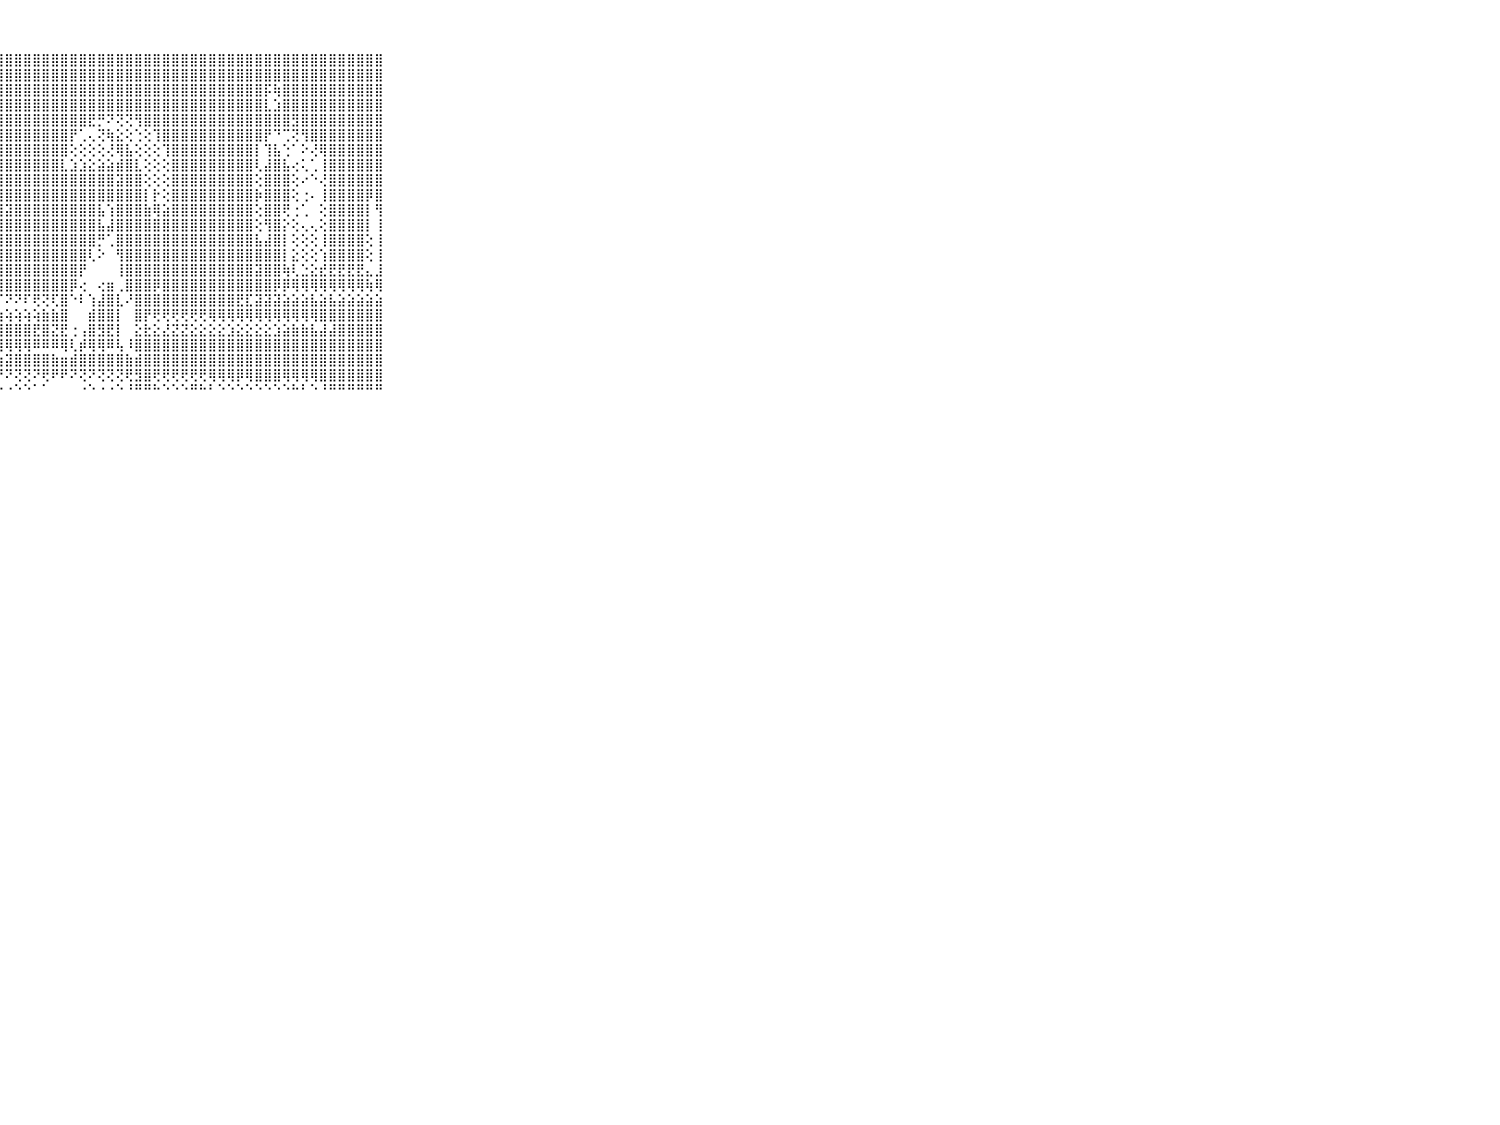

⠀⠀⠀⠀⠀⠀⠀⠀⠀⠀⠀⣿⣿⣿⣿⣿⣿⣿⣿⣿⣿⣿⣿⣿⣿⣿⣿⣿⣿⣿⣿⣿⣿⣿⣿⣿⣿⣿⣿⣿⣿⣿⣿⣿⣿⣿⣿⣿⣿⣿⣿⣿⣿⣿⣿⣿⣿⣿⣿⣿⣿⣿⣿⣿⣿⣿⣿⣿⣿⠀⠀⠀⠀⠀⠀⠀⠀⠀⠀⠀⠀
⠀⠀⠀⠀⠀⠀⠀⠀⠀⠀⠀⣿⣿⣿⣿⣿⣿⣿⣿⣿⣿⣿⣿⣿⣿⣿⣿⣿⣿⣿⣿⣿⣿⣿⣿⣿⣿⣿⣿⣿⣿⣿⣿⣿⣿⣿⣿⣿⣿⣿⣿⣿⣿⣿⣿⣿⣿⣿⣿⣿⣿⣿⣿⣿⣿⣿⣿⣿⣿⠀⠀⠀⠀⠀⠀⠀⠀⠀⠀⠀⠀
⠀⠀⠀⠀⠀⠀⠀⠀⠀⠀⠀⢿⢿⡿⣿⣿⣿⣿⣿⣿⣿⣿⣿⣿⣿⣿⣿⣿⣿⣿⣿⣿⣿⣿⣿⣿⣿⣿⣿⣿⣿⣿⣿⣿⣿⣿⣿⣿⣿⣿⣿⣿⣿⣿⣿⣿⡯⢷⣿⣿⣿⣿⣿⣿⣿⣿⣿⣿⣿⠀⠀⠀⠀⠀⠀⠀⠀⠀⠀⠀⠀
⠀⠀⠀⠀⠀⠀⠀⠀⠀⠀⠀⢧⣵⣕⢕⢜⢝⢻⣿⣿⣿⣿⣿⣿⣿⣿⣿⣿⣿⣿⣿⣿⣿⣿⣿⣿⣿⣿⣿⣿⣿⣿⣿⣿⣿⣿⣿⣿⣿⣿⣿⣿⣿⣿⣿⣿⣇⣱⣿⣿⣿⣿⣿⣿⣿⣿⣿⣿⣿⠀⠀⠀⠀⠀⠀⠀⠀⠀⠀⠀⠀
⠀⠀⠀⠀⠀⠀⠀⠀⠀⠀⠀⢕⢕⢝⢿⣧⣵⢕⢜⢻⣿⣿⣿⣿⣿⣿⣿⣿⣿⣿⣿⣿⣿⣿⣿⣿⣿⣟⡛⠝⢝⢝⢻⣿⣿⣿⣿⣿⣿⣿⣿⣿⣿⣿⣿⣿⣿⣿⣿⣻⣿⣿⣿⣿⣿⣿⣿⣿⣿⠀⠀⠀⠀⠀⠀⠀⠀⠀⠀⠀⠀
⠀⠀⠀⠀⠀⠀⠀⠀⠀⠀⠀⢕⢕⢕⢕⢹⣿⣧⡵⢕⢝⣿⣿⣿⣿⣿⣿⣿⣿⣿⣿⣿⣿⣿⣿⡟⢁⢄⢝⢷⣕⢕⢑⢕⢹⣿⣿⣿⣿⣿⣿⣿⣿⣿⣿⣿⡟⠙⢉⢝⢻⣿⣿⣿⣿⣿⣿⣿⣿⠀⠀⠀⠀⠀⠀⠀⠀⠀⠀⠀⠀
⠀⠀⠀⠀⠀⠀⠀⠀⠀⠀⠀⣕⢕⢕⢕⢕⢻⣿⣿⣕⡕⢹⣿⣿⣿⣿⣿⣿⣿⣿⣿⣿⣿⣿⣿⢕⢕⢕⢕⢜⢿⣧⢕⢕⢕⢹⣿⣿⣿⣿⣿⣿⣿⣿⣿⡇⢹⣧⢑⠁⠕⢜⢿⣿⣿⣿⣿⣿⣿⠀⠀⠀⠀⠀⠀⠀⠀⠀⠀⠀⠀
⠀⠀⠀⠀⠀⠀⠀⠀⠀⠀⠀⣿⣿⣿⣷⣷⣼⣿⣿⡇⢕⢜⣿⣿⣿⣿⣿⣿⣿⣿⣿⣿⣿⣿⣇⣱⣱⣕⣵⣵⣾⣿⣇⢕⢕⢕⣿⣿⣿⣿⣿⣿⣿⣿⣿⢇⣼⣿⣧⢔⢅⢁⢸⣿⣿⣿⣿⣿⣿⠀⠀⠀⠀⠀⠀⠀⠀⠀⠀⠀⠀
⠀⠀⠀⠀⠀⠀⠀⠀⠀⠀⠀⣿⣿⣿⣿⣿⣿⣿⣿⡷⢕⢕⣿⣿⣿⣿⣿⣿⣿⣿⣿⣿⣿⣿⣿⣿⣿⣿⣿⣿⣽⣿⣿⢕⢕⢕⣿⣿⣿⣿⣿⣿⣿⣿⣿⢕⣿⣿⣿⢕⠔⠑⢜⣿⣿⣿⣿⣿⣿⠀⠀⠀⠀⠀⠀⠀⠀⠀⠀⠀⠀
⠀⠀⠀⠀⠀⠀⠀⠀⠀⠀⠀⣿⣿⣿⣿⣿⣿⣿⣿⣟⢕⢕⣿⣿⣿⣿⣽⣿⣿⣿⣿⣿⣿⣿⣿⣿⣿⣿⣿⣿⣿⣿⣿⡇⡗⢕⣿⣿⣿⣿⣿⣿⣿⣿⣿⡷⣿⣿⣿⢕⢐⠄⢸⣿⣿⣿⣿⡿⣿⠀⠀⠀⠀⠀⠀⠀⠀⠀⠀⠀⠀
⠀⠀⠀⠀⠀⠀⠀⠀⠀⠀⠀⣿⣿⣿⣿⣿⣿⣿⣿⣯⢕⢕⣿⣿⣽⣿⣿⣿⣽⣿⣿⣿⣿⣿⣿⣿⣿⣿⣧⢱⣿⣿⣿⣷⢿⣵⣿⣿⣿⣿⣿⣿⣿⣿⣿⢕⣿⣿⢟⢐⢁⠀⢕⣿⣿⣿⣿⡇⢻⠀⠀⠀⠀⠀⠀⠀⠀⠀⠀⠀⠀
⠀⠀⠀⠀⠀⠀⠀⠀⠀⠀⠀⣿⣿⣿⣿⣿⣿⣿⣿⢇⢕⢕⡷⣾⣿⣿⣿⣿⣿⣿⣿⣿⣿⣿⣿⣿⣿⣿⣧⣼⣿⣿⣿⣿⣿⣿⣿⣿⣿⣿⣿⣿⣿⣿⣿⢕⢻⣿⡕⢕⢄⢄⢕⣿⣿⣿⣿⡇⢸⠀⠀⠀⠀⠀⠀⠀⠀⠀⠀⠀⠀
⠀⠀⠀⠀⠀⠀⠀⠀⠀⠀⠀⣿⣿⣿⣿⣿⣿⣿⣿⢇⢕⢕⣻⣻⣿⣿⣿⣿⣿⣿⣿⣿⣿⣿⣿⣿⣿⣿⡛⢁⣿⣿⣿⣿⣿⣿⣿⣿⣿⣿⣿⣿⣿⣿⣿⣧⣼⣿⡇⢕⢕⢕⢸⣿⣿⣿⣿⢕⢸⠀⠀⠀⠀⠀⠀⠀⠀⠀⠀⠀⠀
⠀⠀⠀⠀⠀⠀⠀⠀⠀⠀⠀⣿⣿⣿⣿⣿⣿⣿⣿⡕⢕⢕⣽⣿⣿⣿⣿⣿⣿⣿⣿⣿⣿⣿⣿⣿⣿⢇⠕⠀⢻⣿⣿⣿⣿⣿⣿⣿⣿⣿⣿⣿⣿⣿⣿⣿⣿⣿⡇⣕⢕⢕⢱⣿⣿⣿⣿⢕⢸⠀⠀⠀⠀⠀⠀⠀⠀⠀⠀⠀⠀
⠀⠀⠀⠀⠀⠀⠀⠀⠀⠀⠀⣿⣿⣿⣿⣿⣿⣿⣿⣝⢕⢕⣷⣿⣿⣿⣿⣿⣿⣿⣿⣿⣿⣿⣿⣿⡟⠀⠀⠀⢸⣿⣿⣿⣿⣿⣿⣿⣿⣿⣿⣿⣿⣿⣿⣽⣿⣿⢷⢇⣑⣕⣞⣟⣟⣟⣟⣄⣸⠀⠀⠀⠀⠀⠀⠀⠀⠀⠀⠀⠀
⠀⠀⠀⠀⠀⠀⠀⠀⠀⠀⠀⣿⣿⣿⣿⣿⣿⣿⣿⢷⢇⢕⢿⣿⣿⣿⣿⣿⣿⣿⣿⣿⣿⣿⣿⡿⢔⠀⢔⣶⢀⣿⣿⣿⡿⣿⣿⣿⣿⣿⣿⣿⣿⣿⣿⣿⣿⡿⡿⢿⢿⢿⢿⢿⢿⢿⢿⢷⢿⠀⠀⠀⠀⠀⠀⠀⠀⠀⠀⠀⠀
⠀⠀⠀⠀⠀⠀⠀⠀⠀⠀⠀⣿⣿⣿⣿⣿⣟⣟⣇⣕⢕⣕⢿⢿⢟⢏⢝⠏⠝⠝⠏⢟⢝⢏⣿⠑⠇⢱⣼⣿⣇⠜⣿⣿⣿⣿⣿⣿⣿⣿⣿⣿⣿⣟⣏⣽⣽⣽⣵⣵⣵⣧⣵⣧⣵⣵⣵⣵⣵⠀⠀⠀⠀⠀⠀⠀⠀⠀⠀⠀⠀
⠀⠀⠀⠀⠀⠀⠀⠀⠀⠀⠀⣿⡿⢿⠿⢿⢟⣛⣟⡝⢝⢅⢅⢅⢄⢔⢔⢴⢵⢵⢵⢵⣷⣷⣿⠀⠀⣾⣿⣿⡇⠀⣿⡟⢟⢟⢟⢟⢟⢟⢿⢿⢿⢿⢿⢿⢿⢿⢿⢿⢿⢿⣿⣿⣿⣿⣿⣿⣿⠀⠀⠀⠀⠀⠀⠀⠀⠀⠀⠀⠀
⠀⠀⠀⠀⠀⠀⠀⠀⠀⠀⠀⢕⢱⣾⣾⣿⣿⣿⣿⣿⣷⡧⣵⣵⣷⣷⣷⣿⣿⣿⣿⣟⣿⣝⣟⢐⢠⣿⣻⣟⡇⠀⣕⣗⣕⣜⣝⣝⣕⣕⣕⣕⣱⣕⣕⣕⣕⣱⣵⣷⣷⣧⣼⣼⣿⣿⣿⣿⣿⠀⠀⠀⠀⠀⠀⠀⠀⠀⠀⠀⠀
⠀⠀⠀⠀⠀⠀⠀⠀⠀⠀⠀⢾⢿⣿⣿⣟⣻⣿⣿⣿⢟⢝⢝⢝⢟⢟⢟⢻⢿⢿⢿⠿⠿⠿⢿⢇⡾⢿⢿⠿⢧⠸⣿⣿⣿⣿⣿⣿⣿⣿⣿⣿⣿⣿⣿⣿⣿⣿⣿⣿⣿⣿⣿⣿⣿⣿⣿⣿⣿⠀⠀⠀⠀⠀⠀⠀⠀⠀⠀⠀⠀
⠀⠀⠀⠀⠀⠀⠀⠀⠀⠀⠀⣷⣿⣿⣿⣿⣿⣿⣿⣧⣷⣷⣵⣷⣵⣵⣵⣴⣽⣿⣿⣿⣿⣷⣶⣾⣿⣿⣿⣿⣿⣷⣾⣿⣿⣿⣿⣿⣿⣿⣿⣿⣿⣿⣿⣿⣿⣿⣿⣿⣿⣿⣿⣿⣿⣿⣿⣿⣿⠀⠀⠀⠀⠀⠀⠀⠀⠀⠀⠀⠀
⠀⠀⠀⠀⠀⠀⠀⠀⠀⠀⠀⢝⢏⢝⢝⢟⢻⣿⣿⡝⢝⢝⢑⠑⠕⠝⢙⠙⠝⢝⢝⠝⢟⠟⠟⠝⢝⠝⢝⢝⢝⢟⣻⣿⢟⢟⢟⢟⢟⢟⢿⢿⢿⡿⢿⣿⣿⣿⢿⢿⢿⢿⣿⣿⣿⣿⣿⣿⣿⠀⠀⠀⠀⠀⠀⠀⠀⠀⠀⠀⠀
⠀⠀⠀⠀⠀⠀⠀⠀⠀⠀⠀⠑⠑⠑⠑⠑⠙⠛⠑⠑⠑⠑⠑⠑⠐⠑⠑⠐⠐⠑⠑⠁⠁⠀⠀⠀⠐⠑⠐⠐⠑⠘⠛⠛⠓⠑⠑⠑⠛⠓⠃⠑⠑⠑⠑⠑⠑⠑⠑⠓⠃⠑⠘⠛⠛⠛⠛⠛⠛⠀⠀⠀⠀⠀⠀⠀⠀⠀⠀⠀⠀